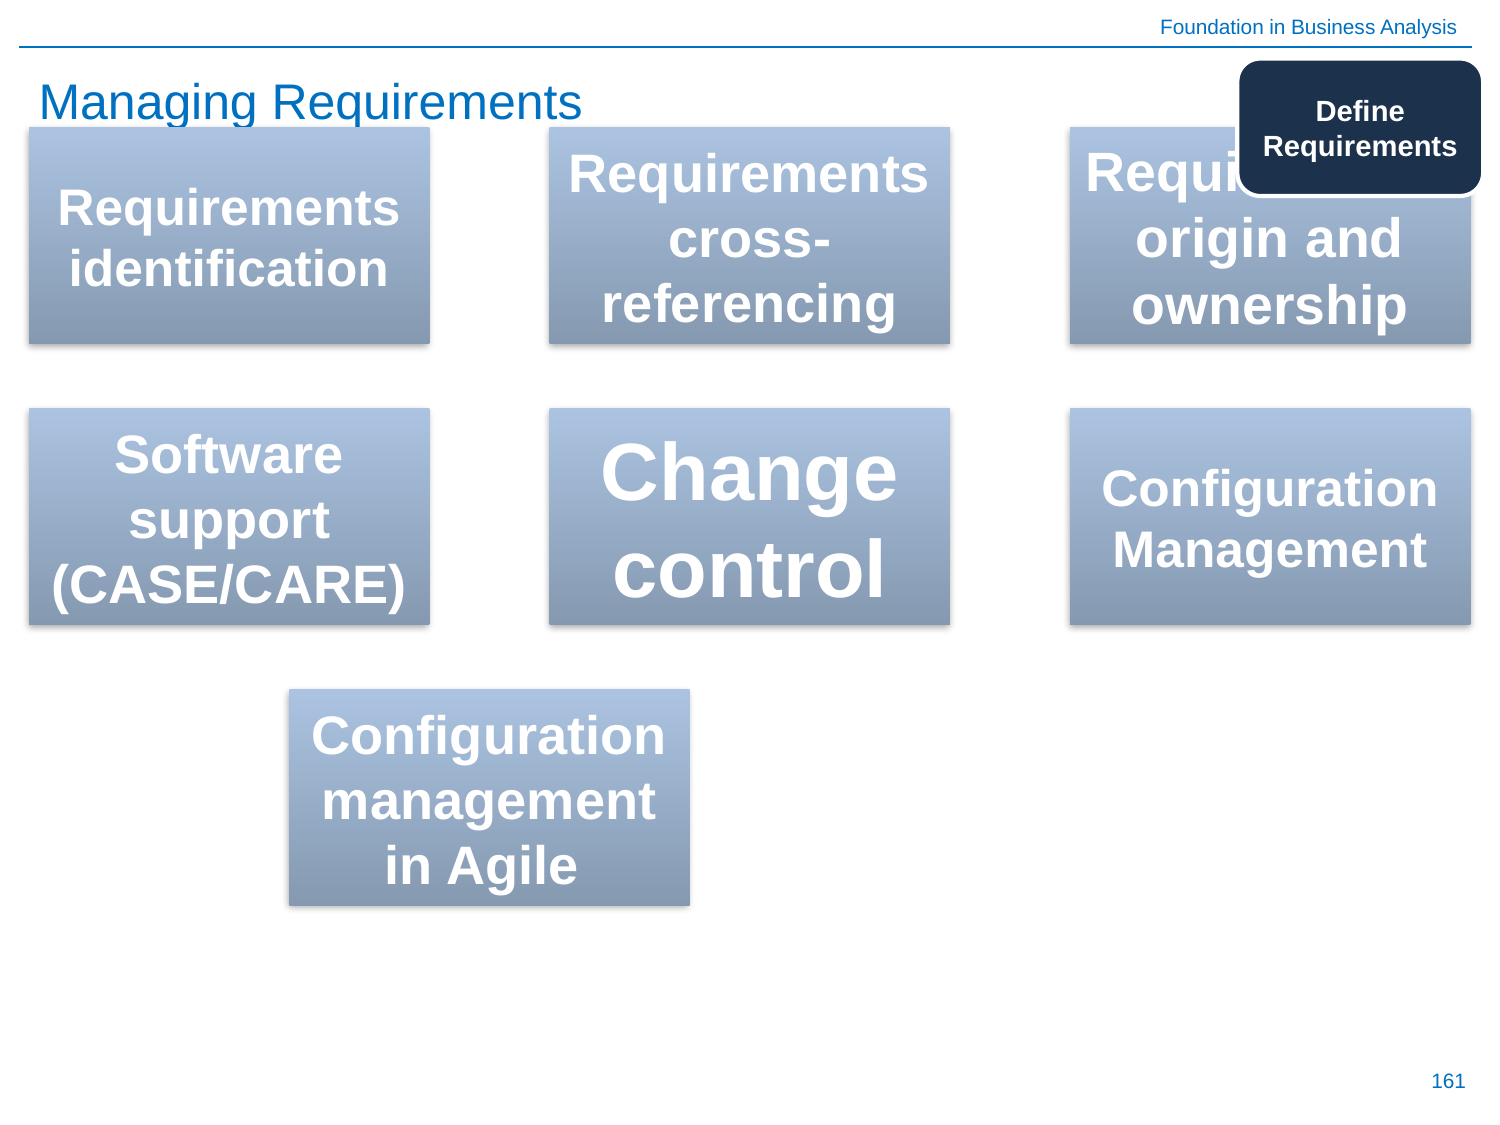

# Managing Requirements
Define Requirements
Requirements identification
Requirements cross-referencing
Requirements origin and ownership
Software support (CASE/CARE)
Change control
Configuration Management
Configuration management in Agile